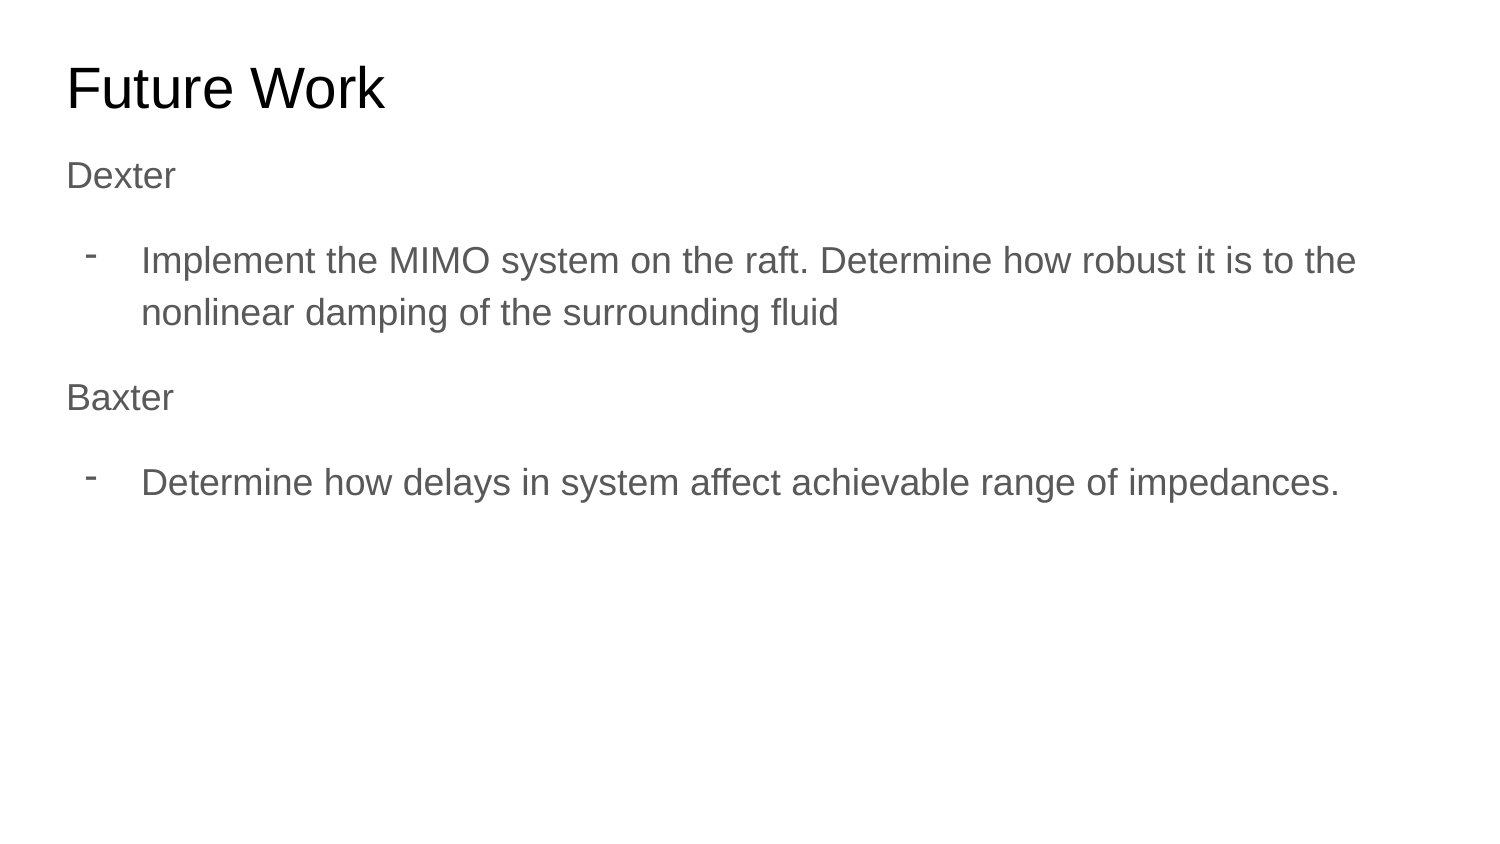

# Future Work
Dexter
Implement the MIMO system on the raft. Determine how robust it is to the nonlinear damping of the surrounding fluid
Baxter
Determine how delays in system affect achievable range of impedances.